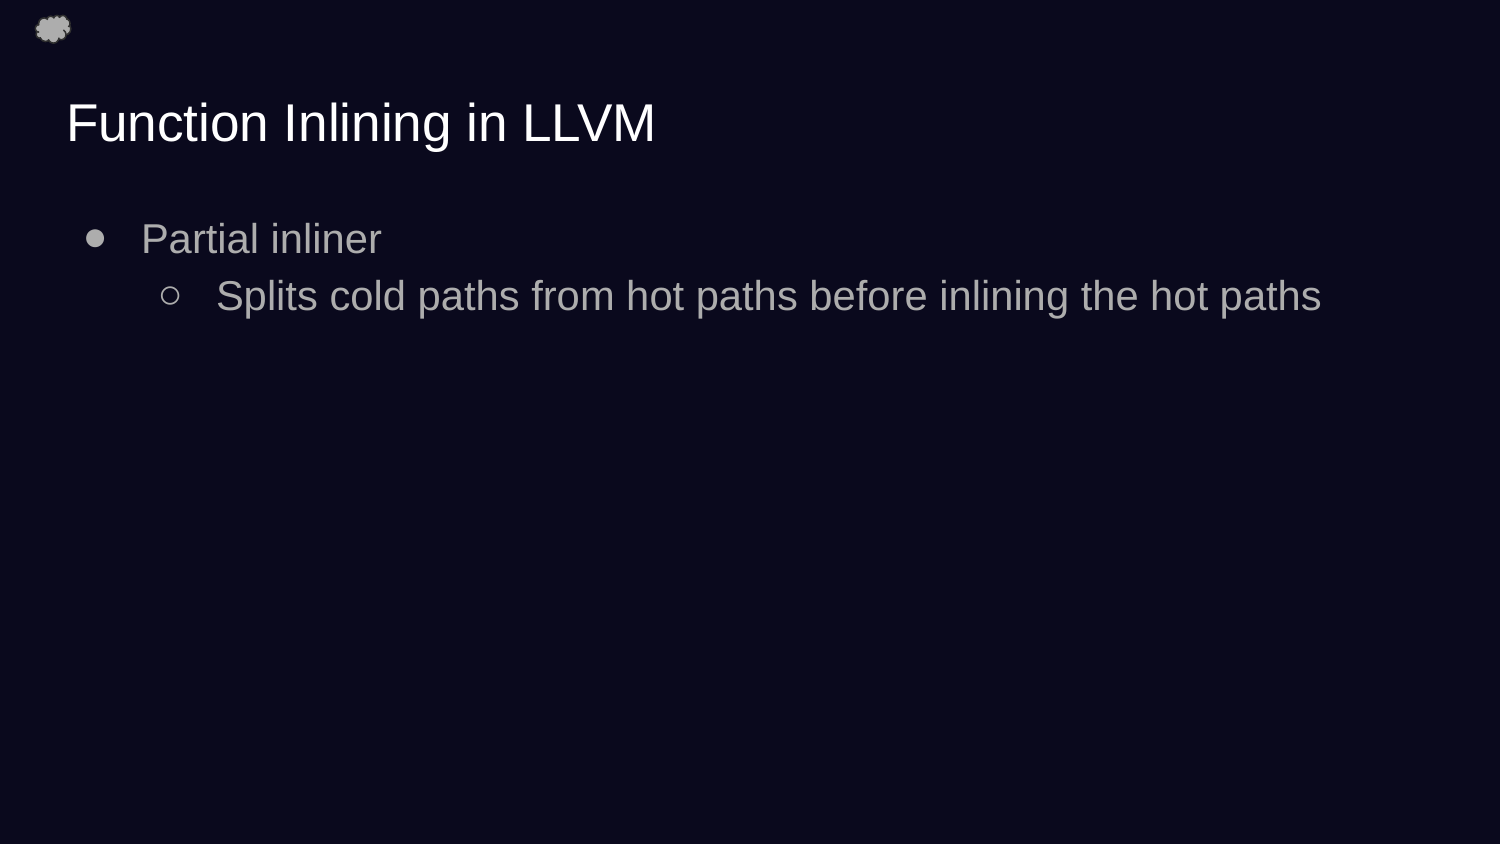

# Function Inlining in LLVM
Partial inliner
Splits cold paths from hot paths before inlining the hot paths